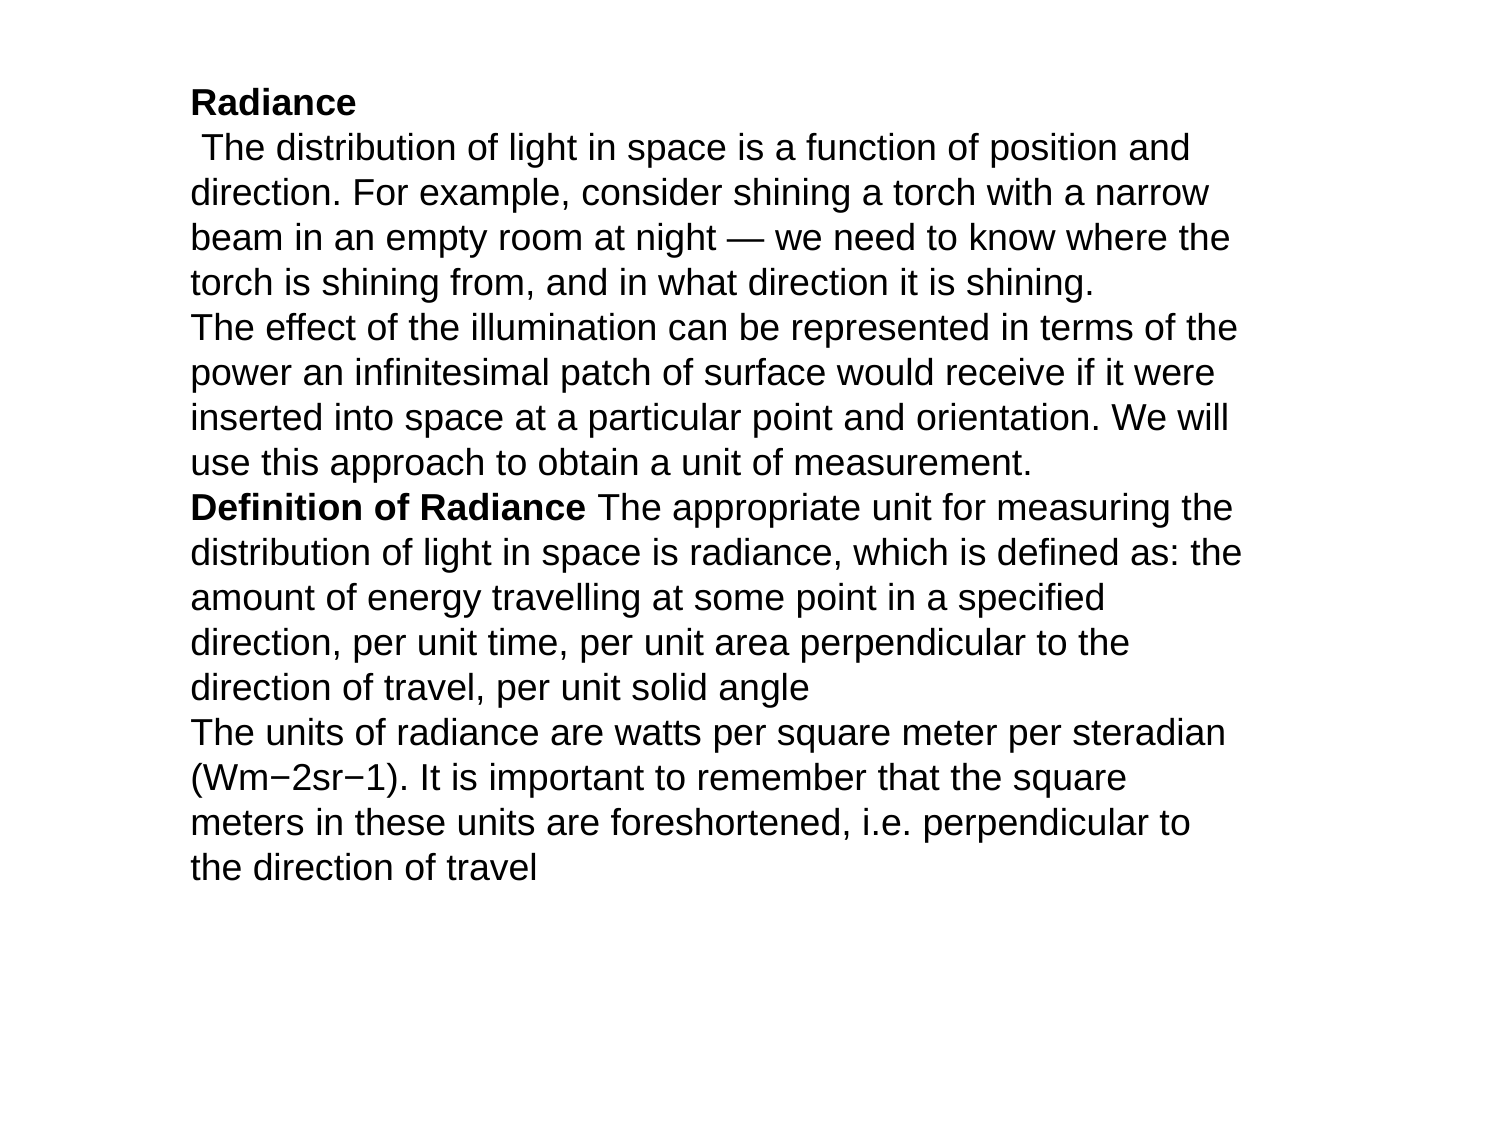

Radiance
 The distribution of light in space is a function of position and direction. For example, consider shining a torch with a narrow beam in an empty room at night — we need to know where the torch is shining from, and in what direction it is shining.
The effect of the illumination can be represented in terms of the power an infinitesimal patch of surface would receive if it were inserted into space at a particular point and orientation. We will use this approach to obtain a unit of measurement.
Definition of Radiance The appropriate unit for measuring the distribution of light in space is radiance, which is defined as: the amount of energy travelling at some point in a specified direction, per unit time, per unit area perpendicular to the direction of travel, per unit solid angle
The units of radiance are watts per square meter per steradian (Wm−2sr−1). It is important to remember that the square meters in these units are foreshortened, i.e. perpendicular to the direction of travel